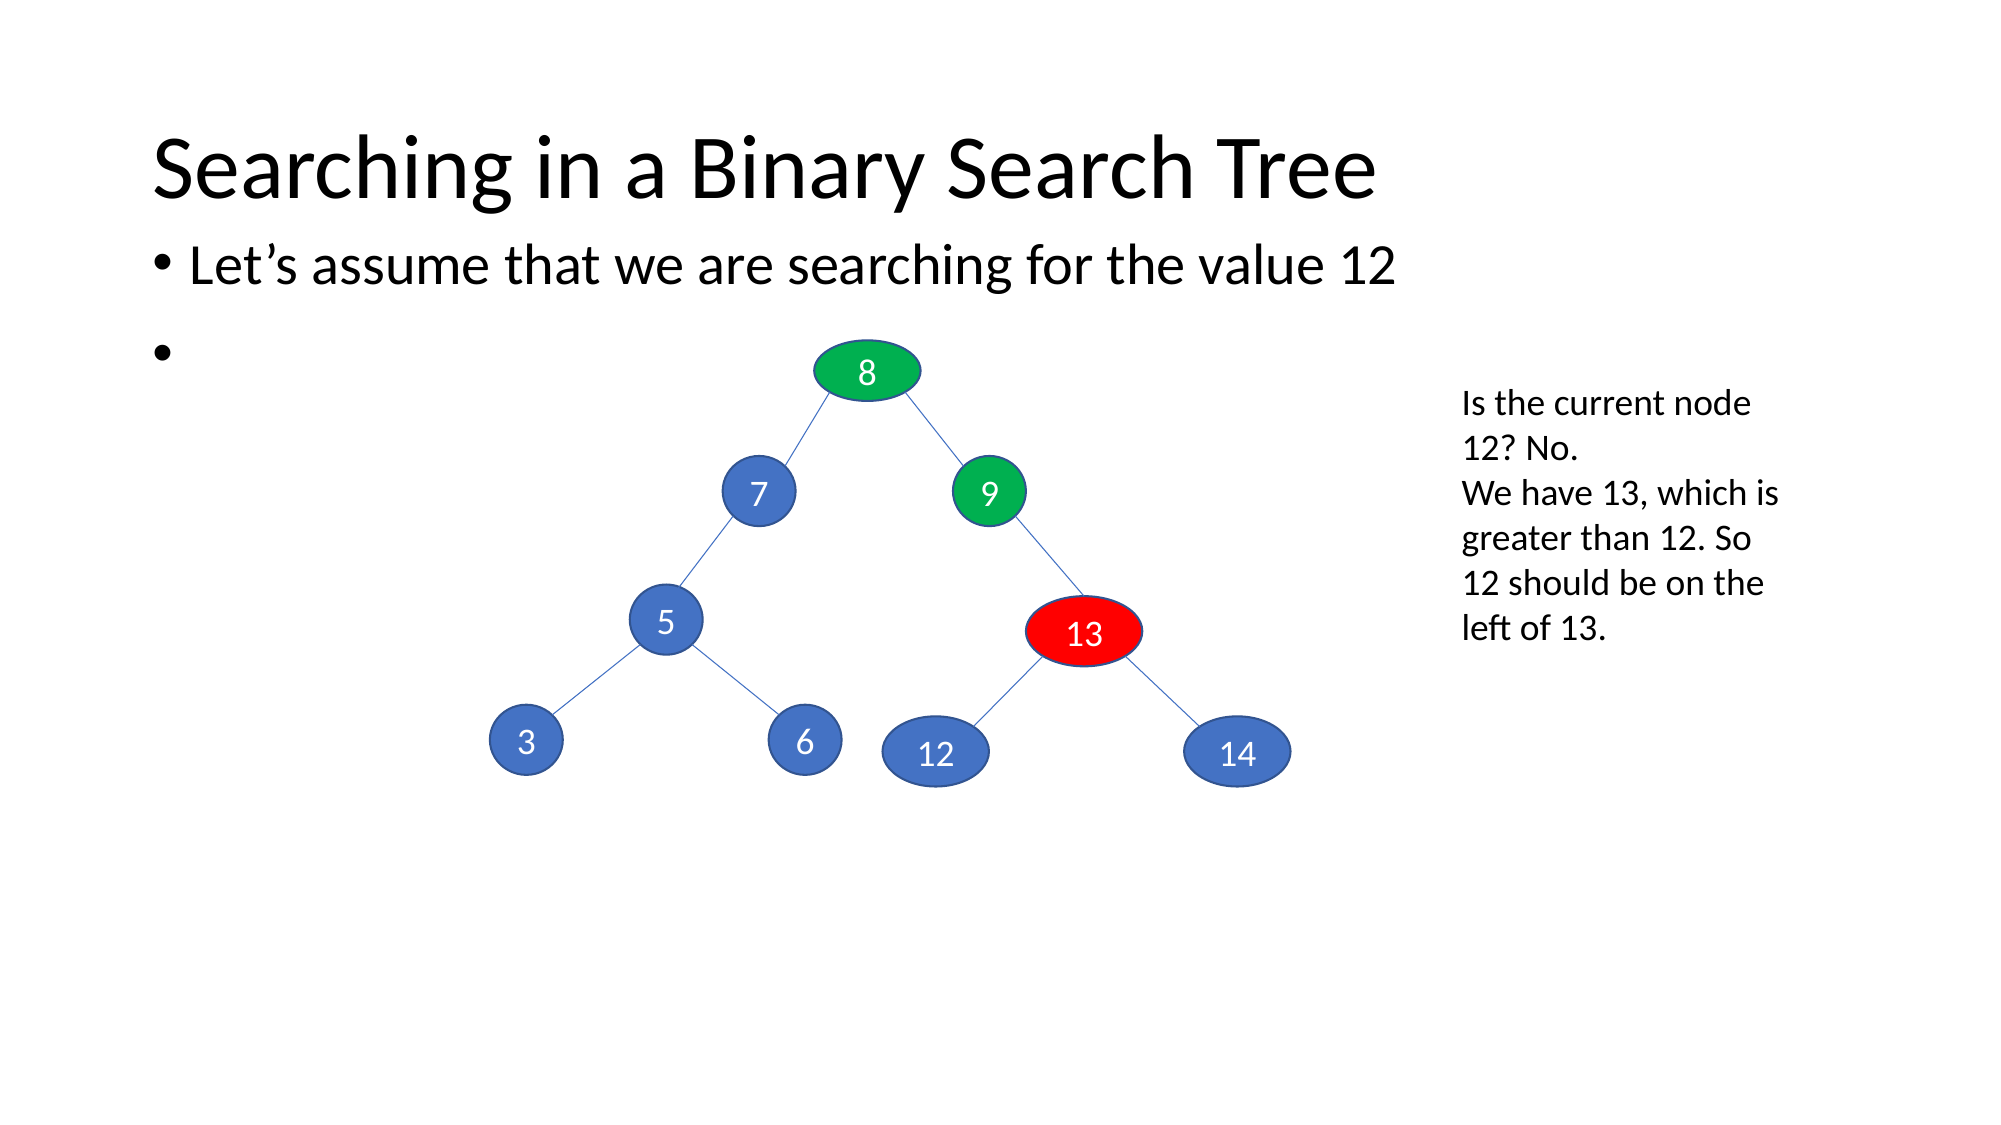

# Searching in a Binary Search Tree
Let’s assume that we are searching for the value 12

8
Is the current node 12? No.
We have 13, which is greater than 12. So 12 should be on the left of 13.
7
9
5
13
6
3
14
12